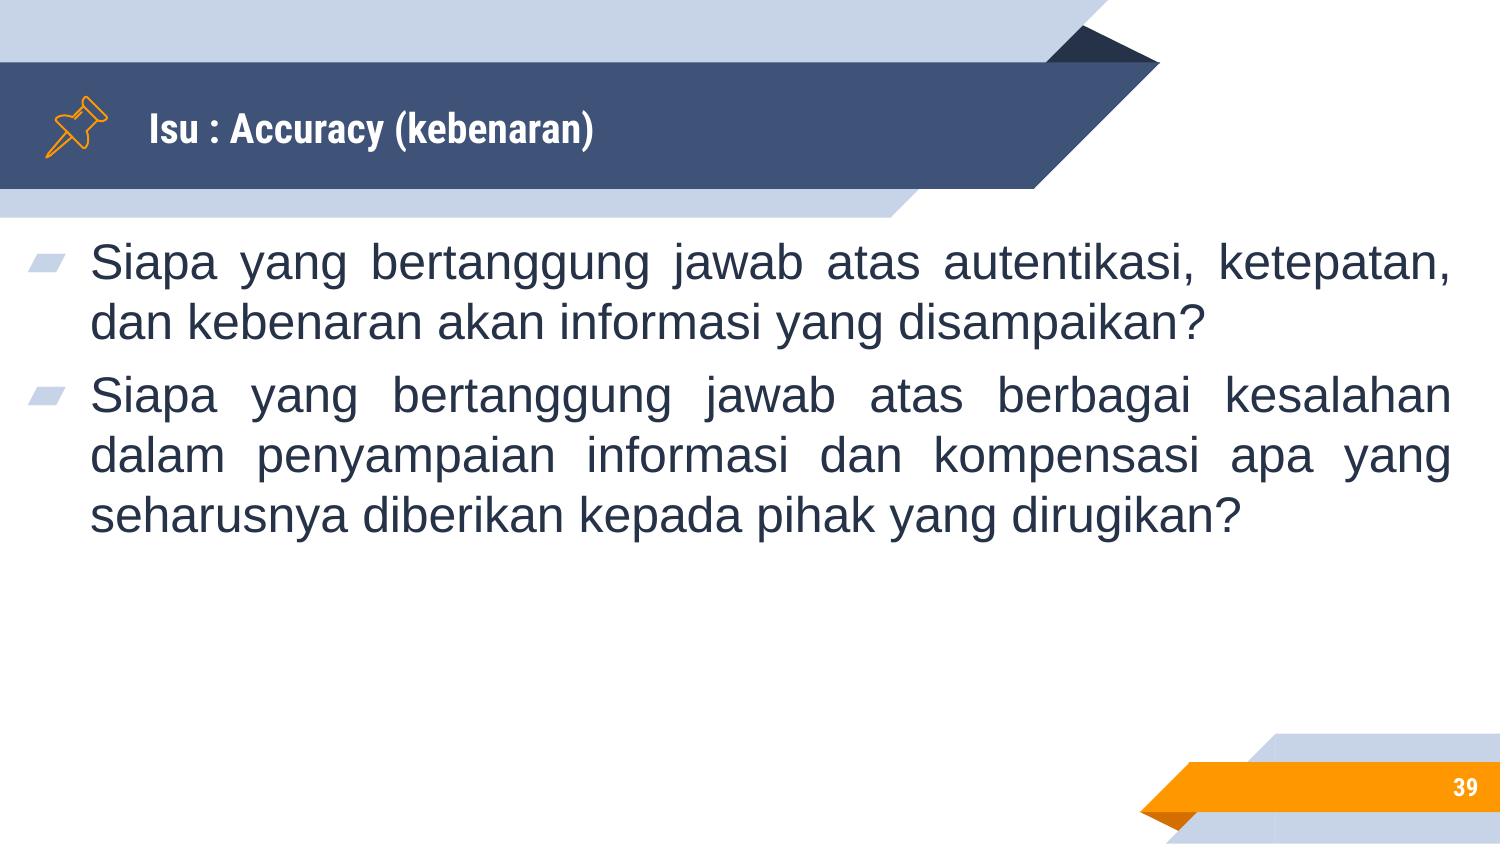

# Isu : Accuracy (kebenaran)

Siapa yang bertanggung jawab atas autentikasi, ketepatan, dan kebenaran akan informasi yang disampaikan?
Siapa yang bertanggung jawab atas berbagai kesalahan dalam penyampaian informasi dan kompensasi apa yang seharusnya diberikan kepada pihak yang dirugikan?
39